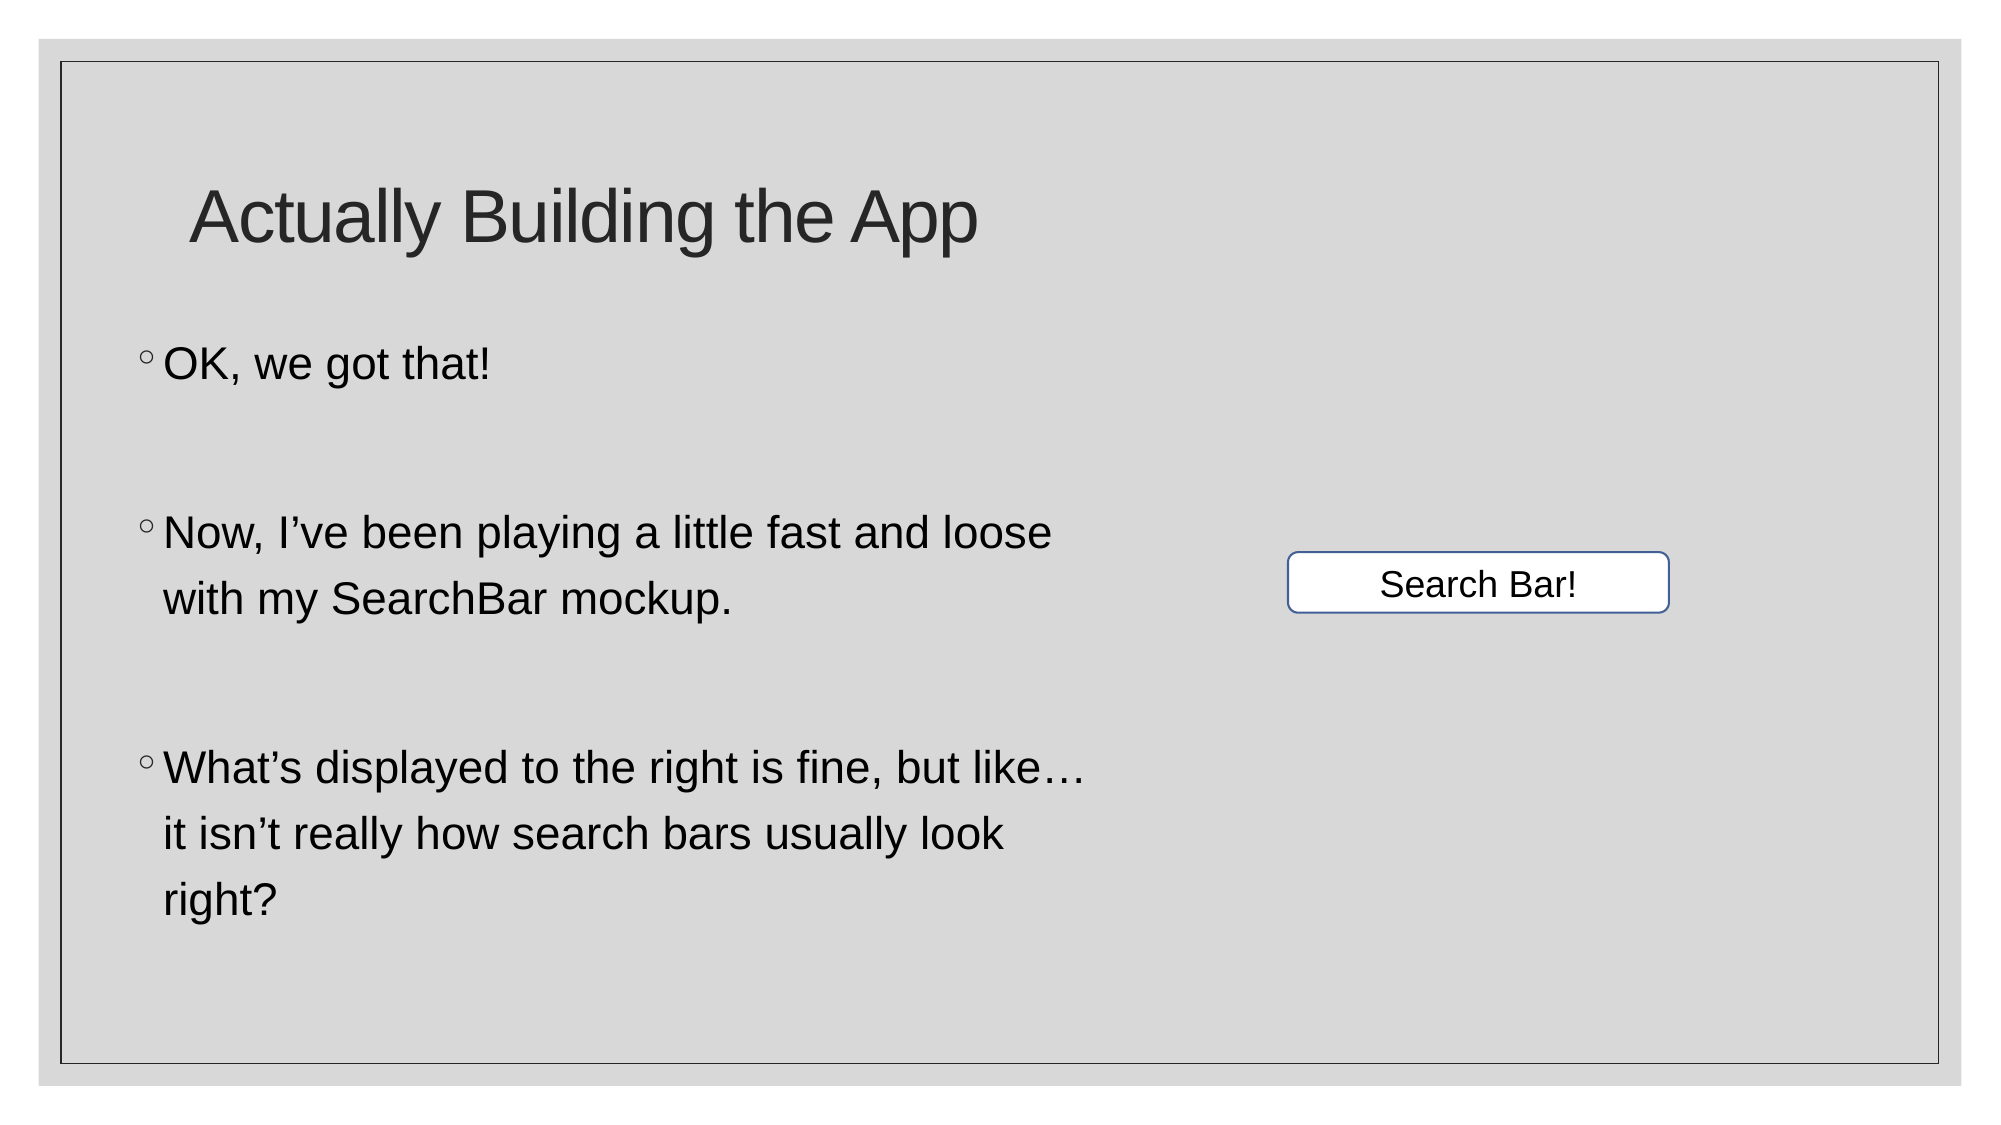

# Actually Building the App
OK, we got that!

Now, I’ve been playing a little fast and loose with my SearchBar mockup.

What’s displayed to the right is fine, but like… it isn’t really how search bars usually look right?
Search Bar!